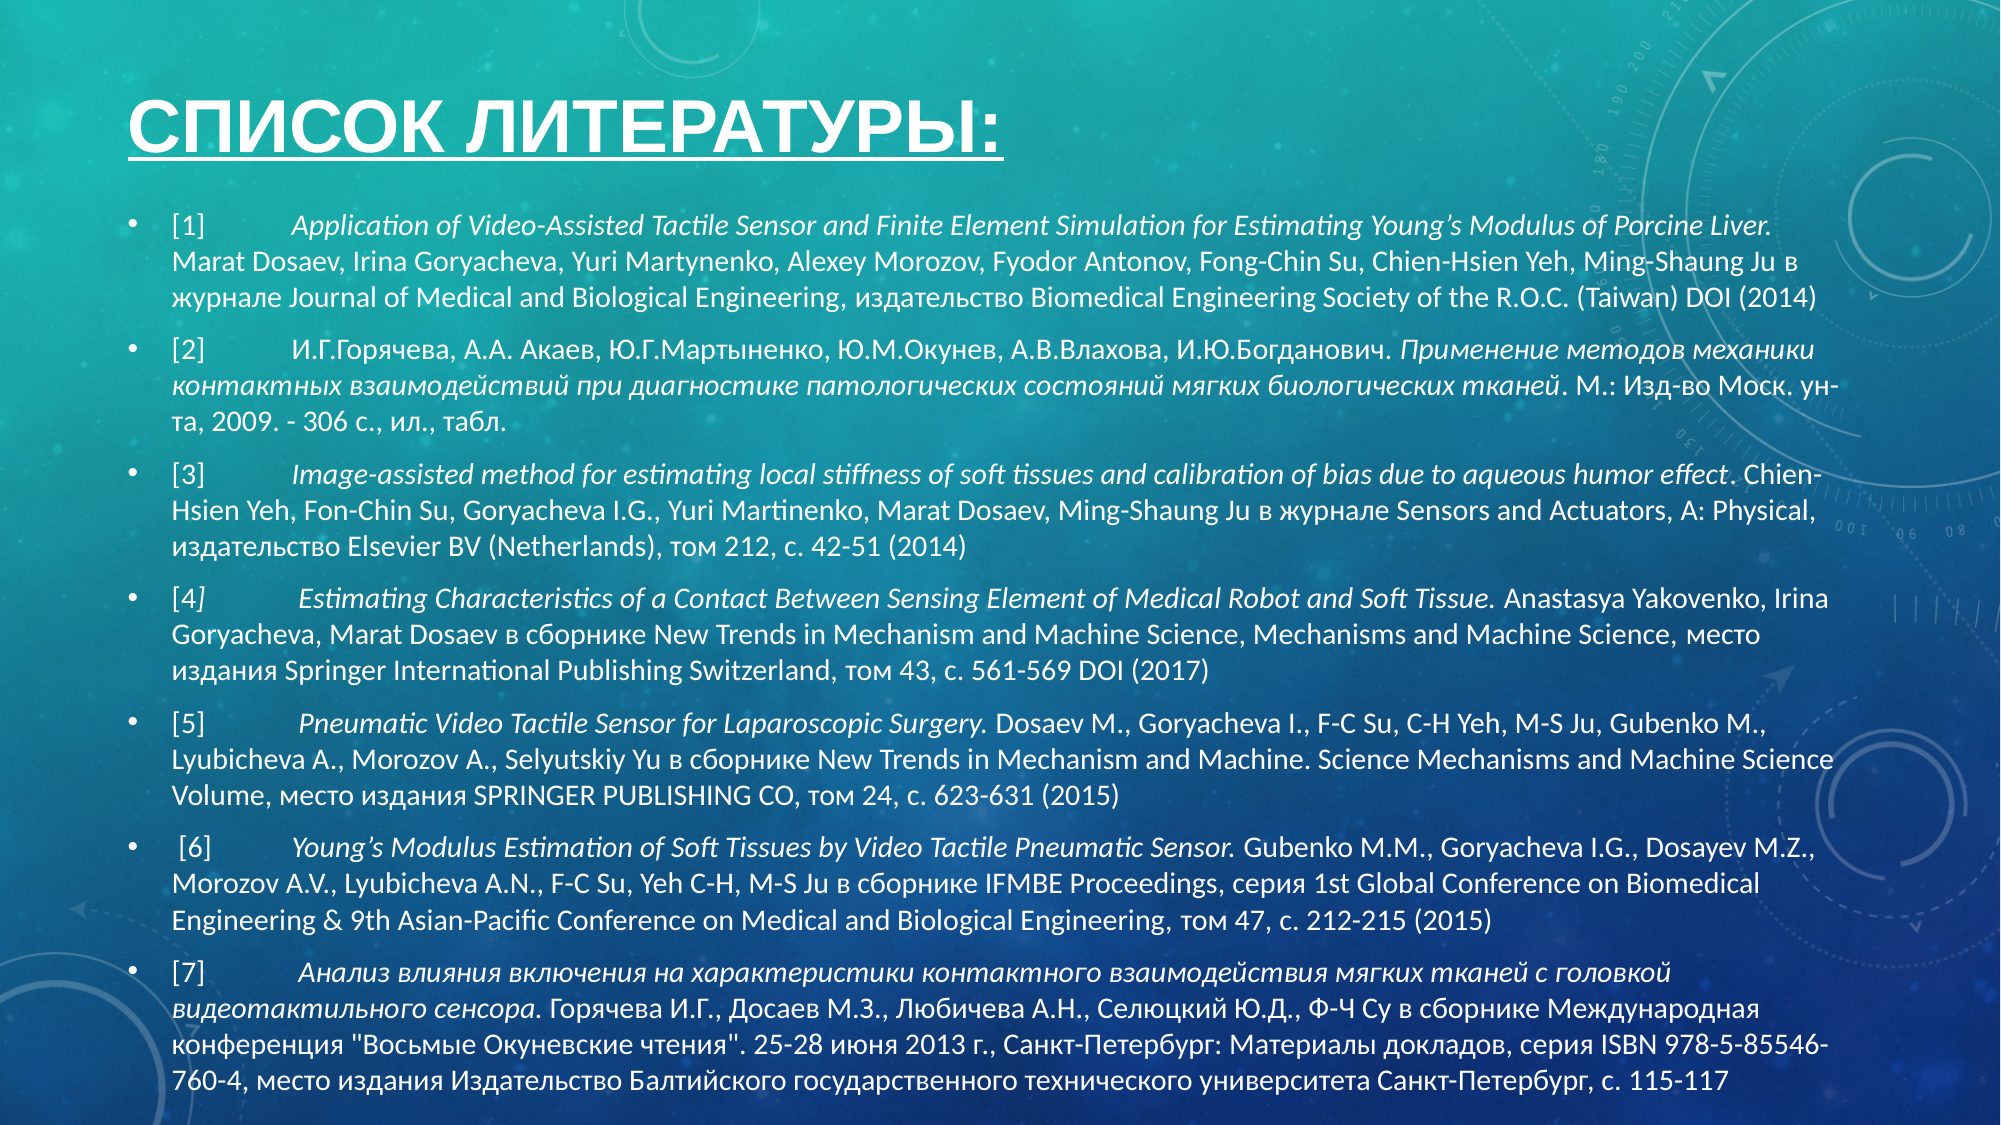

# Список литературы:
[1] 	Application of Video-Assisted Tactile Sensor and Finite Element Simulation for Estimating Young’s Modulus of Porcine Liver. Marat Dosaev, Irina Goryacheva, Yuri Martynenko, Alexey Morozov, Fyodor Antonov, Fong-Chin Su, Chien-Hsien Yeh, Ming-Shaung Ju в журнале Journal of Medical and Biological Engineering, издательство Biomedical Engineering Society of the R.O.C. (Taiwan) DOI (2014)
[2] 	И.Г.Горячева, А.А. Акаев, Ю.Г.Мартыненко, Ю.М.Окунев, А.В.Влахова, И.Ю.Богданович. Применение методов механики контактных взаимодействий при диагностике патологических состояний мягких биологических тканей. M.: Изд-во Моск. ун-та, 2009. - 306 с., ил., табл.
[3] 	Image-assisted method for estimating local stiffness of soft tissues and calibration of bias due to aqueous humor effect. Chien-Hsien Yeh, Fon-Chin Su, Goryacheva I.G., Yuri Martinenko, Marat Dosaev, Ming-Shaung Ju в журнале Sensors and Actuators, A: Physical, издательство Elsevier BV (Netherlands), том 212, с. 42-51 (2014)
[4]	 Estimating Characteristics of a Contact Between Sensing Element of Medical Robot and Soft Tissue. Anastasya Yakovenko, Irina Goryacheva, Marat Dosaev в сборнике New Trends in Mechanism and Machine Science, Mechanisms and Machine Science, место издания Springer International Publishing Switzerland, том 43, с. 561-569 DOI (2017)
[5]	 Pneumatic Video Tactile Sensor for Laparoscopic Surgery. Dosaev M., Goryacheva I., F-C Su, C-H Yeh, M-S Ju, Gubenko M., Lyubicheva A., Morozov A., Selyutskiy Yu в сборнике New Trends in Mechanism and Machine. Science Mechanisms and Machine Science Volume, место издания SPRINGER PUBLISHING CO, том 24, с. 623-631 (2015)
 [6] 	Young’s Modulus Estimation of Soft Tissues by Video Tactile Pneumatic Sensor. Gubenko M.M., Goryacheva I.G., Dosayev M.Z., Morozov A.V., Lyubicheva A.N., F-C Su, Yeh C-H, M-S Ju в сборнике IFMBE Proceedings, серия 1st Global Conference on Biomedical Engineering & 9th Asian-Pacific Conference on Medical and Biological Engineering, том 47, с. 212-215 (2015)
[7]	 Анализ влияния включения на характеристики контактного взаимодействия мягких тканей с головкой видеотактильного сенсора. Горячева И.Г., Досаев М.З., Любичева А.Н., Селюцкий Ю.Д., Ф-Ч Су в сборнике Международная конференция "Восьмые Окуневские чтения". 25-28 июня 2013 г., Санкт-Петербург: Материалы докладов, серия ISBN 978-5-85546-760-4, место издания Издательство Балтийского государственного технического университета Санкт-Петербург, с. 115-117